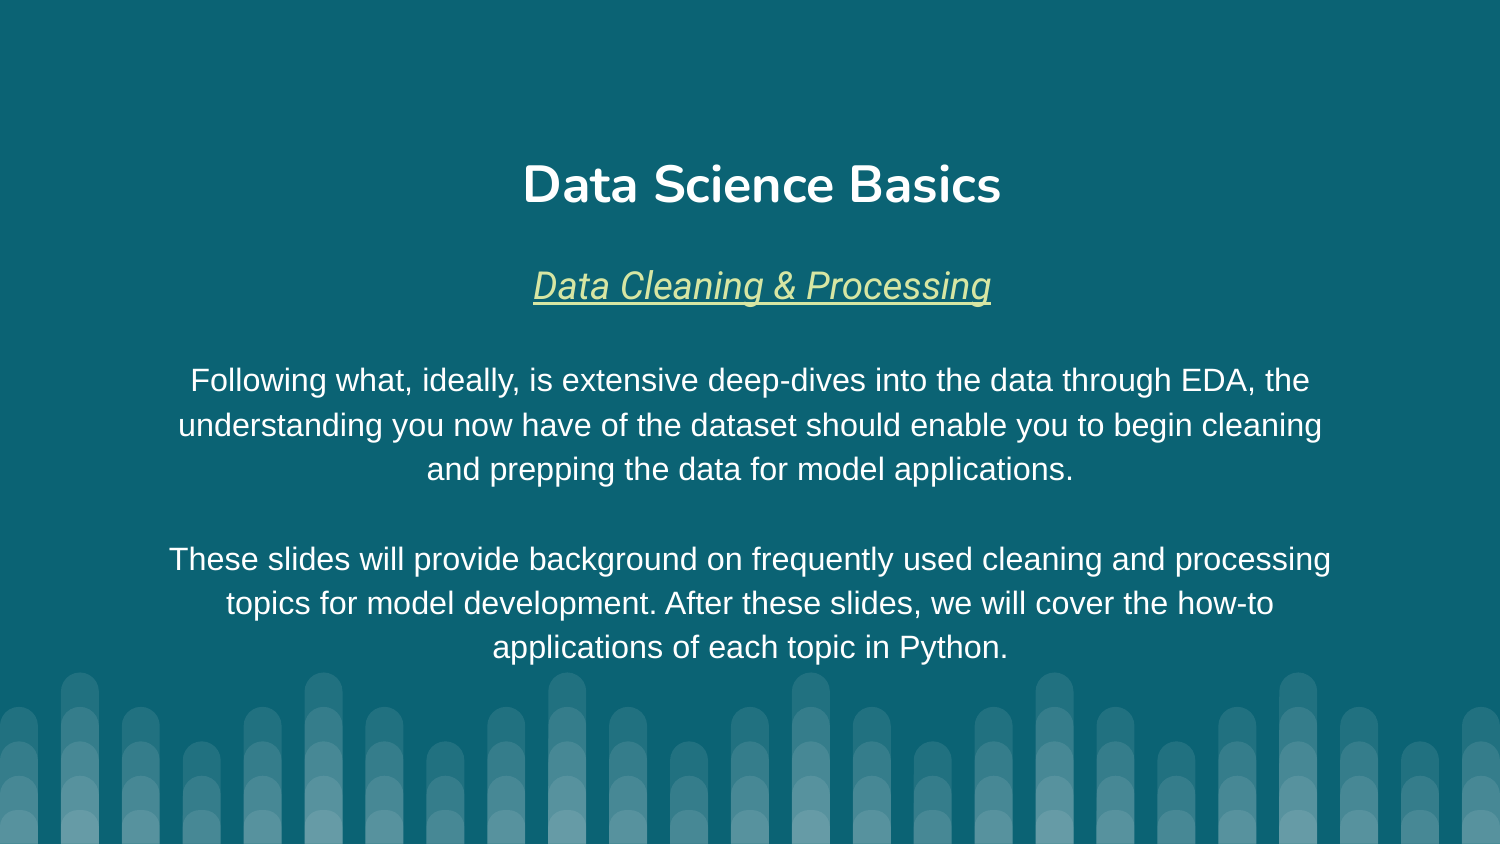

# Data Science Basics
Data Cleaning & Processing
Following what, ideally, is extensive deep-dives into the data through EDA, the understanding you now have of the dataset should enable you to begin cleaning and prepping the data for model applications.

These slides will provide background on frequently used cleaning and processing topics for model development. After these slides, we will cover the how-to applications of each topic in Python.